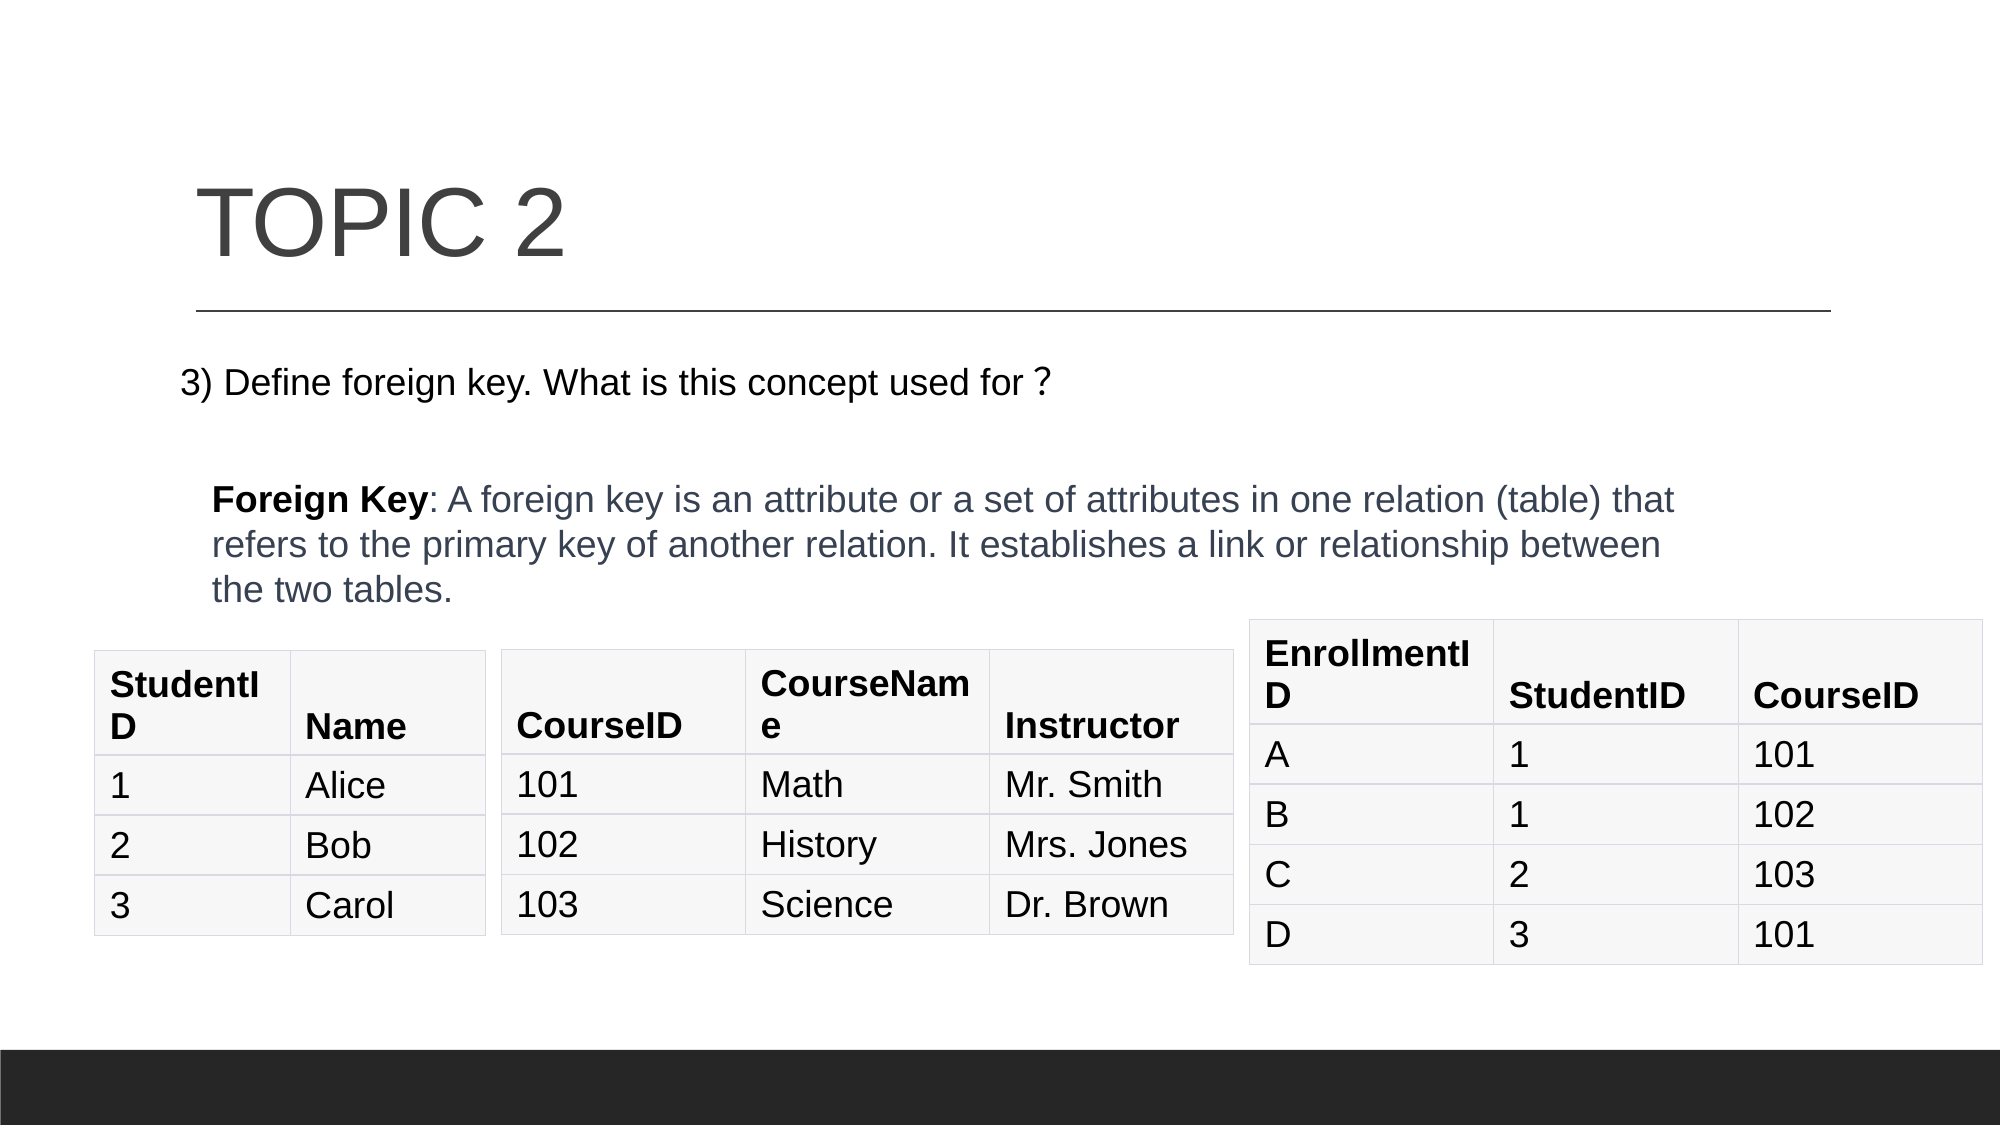

# TOPIC 2
3) Define foreign key. What is this concept used for？
Foreign Key: A foreign key is an attribute or a set of attributes in one relation (table) that refers to the primary key of another relation. It establishes a link or relationship between the two tables.
| EnrollmentID | StudentID | CourseID |
| --- | --- | --- |
| A | 1 | 101 |
| B | 1 | 102 |
| C | 2 | 103 |
| D | 3 | 101 |
| CourseID | CourseName | Instructor |
| --- | --- | --- |
| 101 | Math | Mr. Smith |
| 102 | History | Mrs. Jones |
| 103 | Science | Dr. Brown |
| StudentID | Name |
| --- | --- |
| 1 | Alice |
| 2 | Bob |
| 3 | Carol |